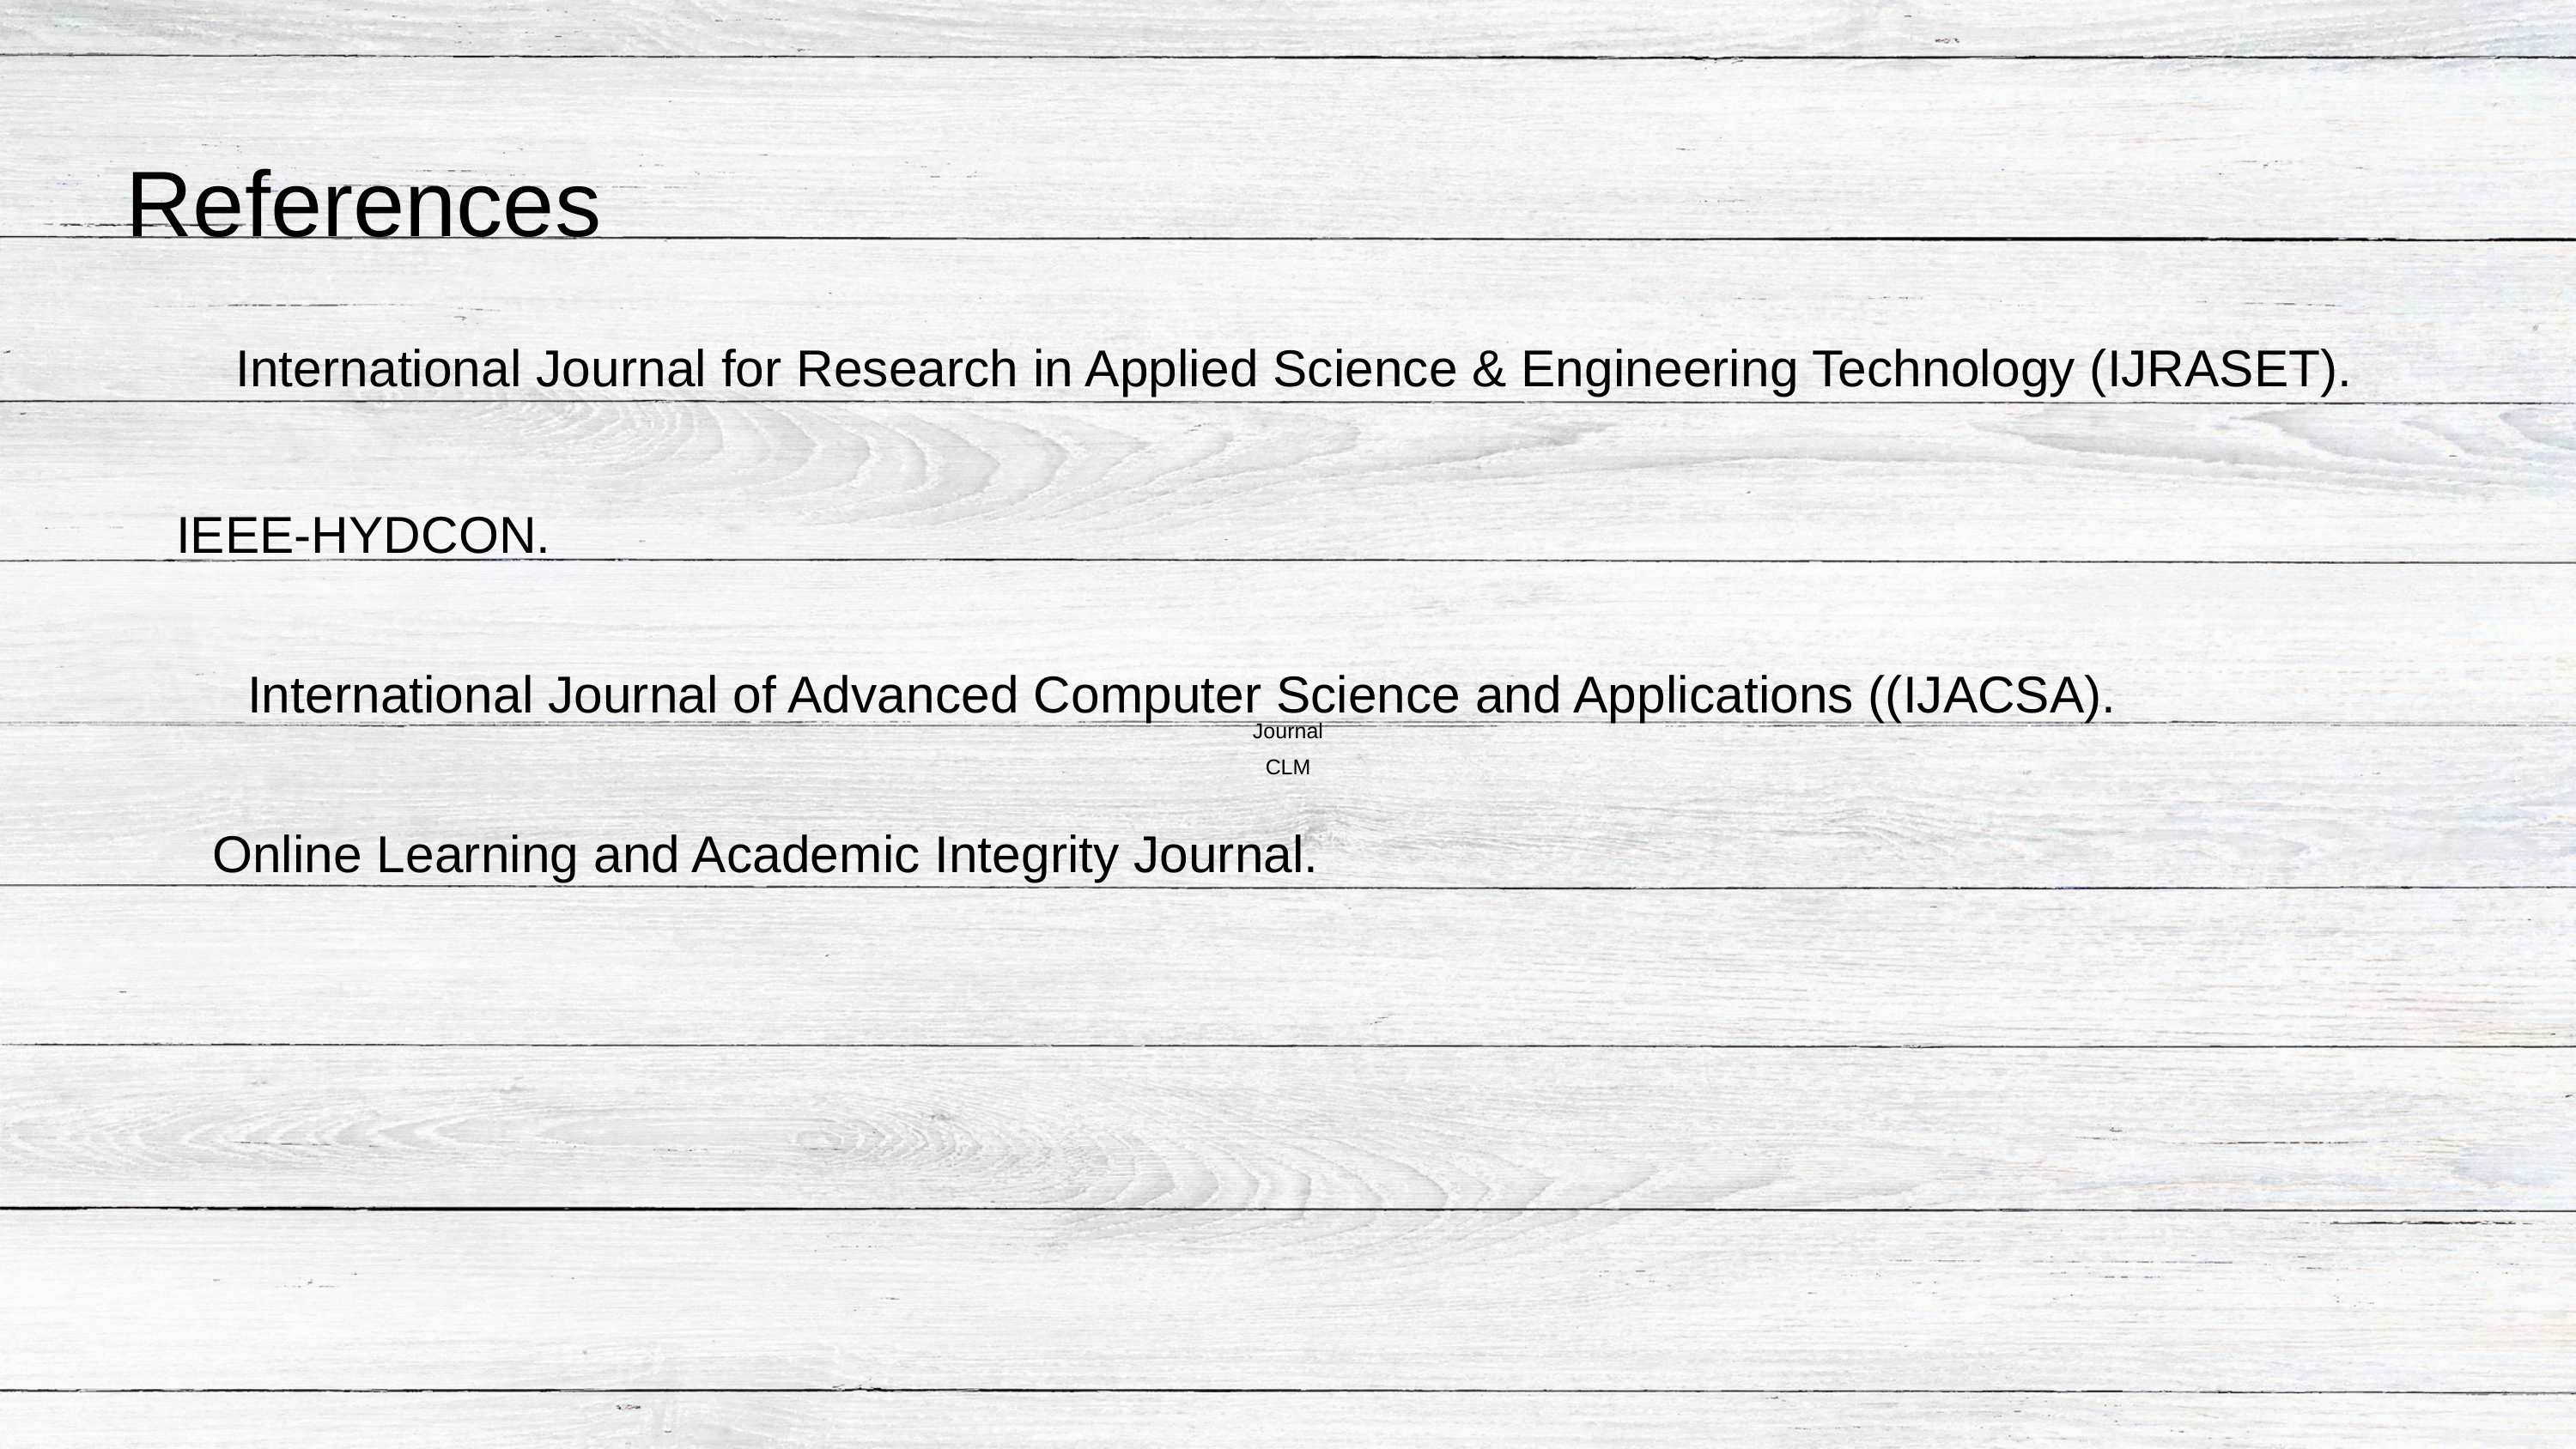

References
 International Journal for Research in Applied Science & Engineering Technology (IJRASET).

IEEE-HYDCON.

International Journal of Advanced Computer Science and Applications ((IJACSA).

Journal CLM
 Online Learning and Academic Integrity Journal.